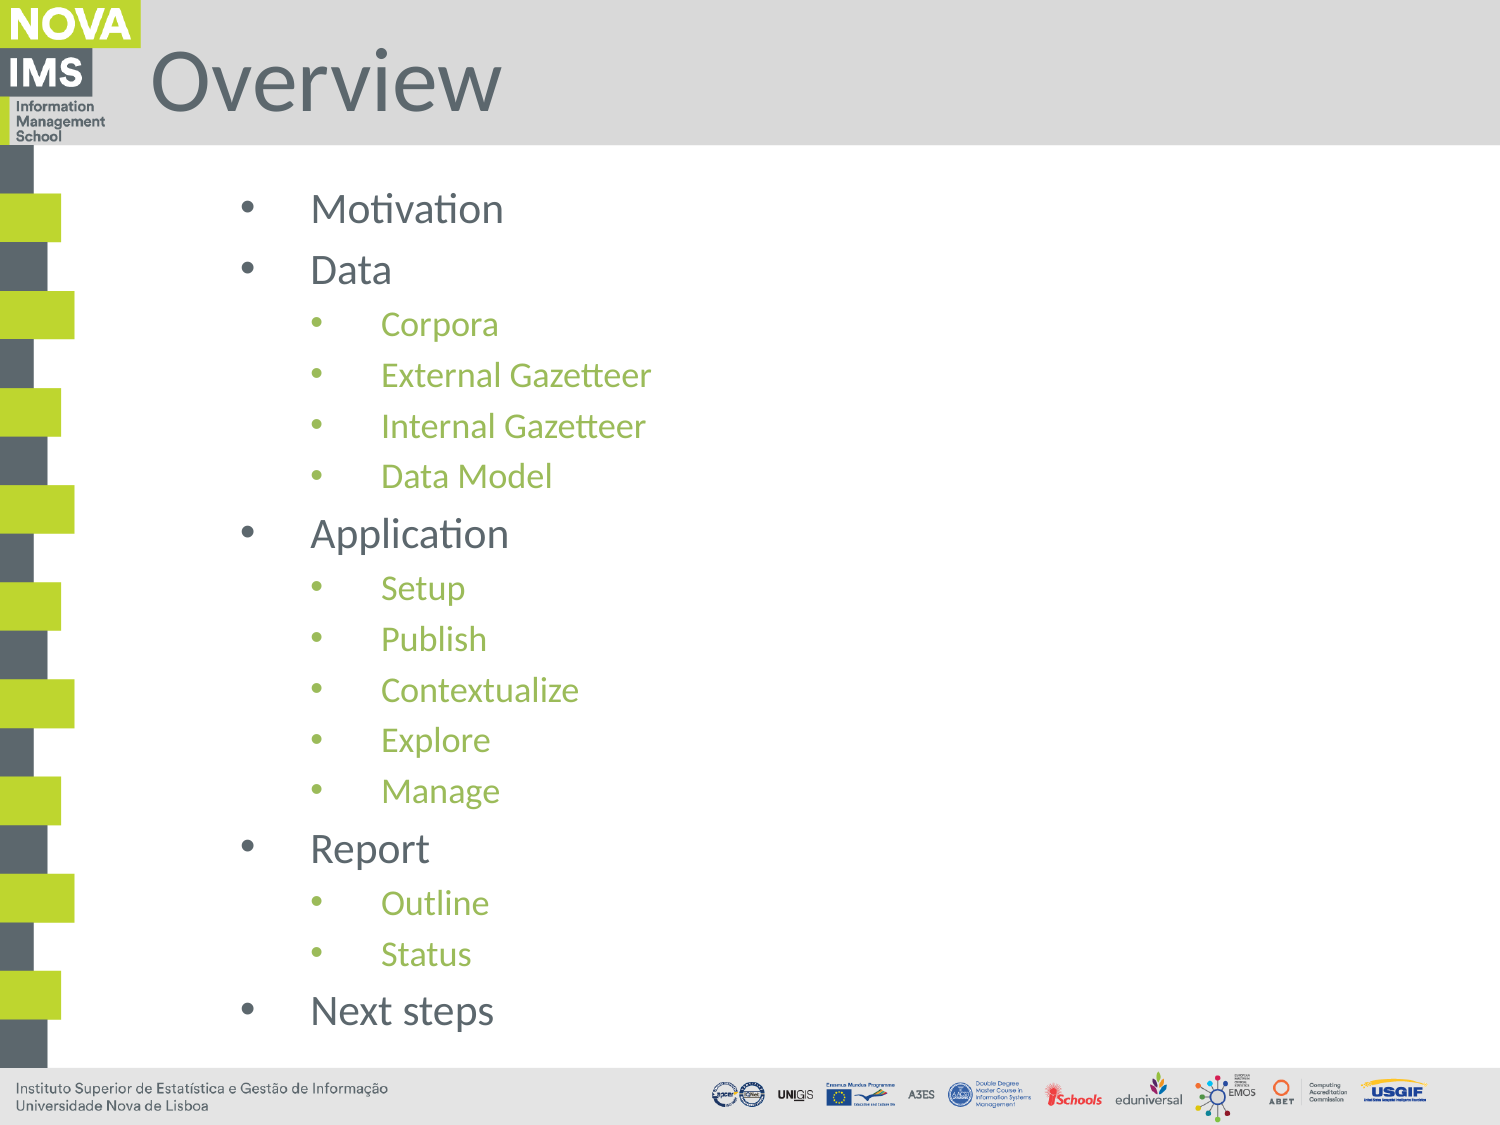

# Overview
Motivation
Data
Corpora
External Gazetteer
Internal Gazetteer
Data Model
Application
Setup
Publish
Contextualize
Explore
Manage
Report
Outline
Status
Next steps